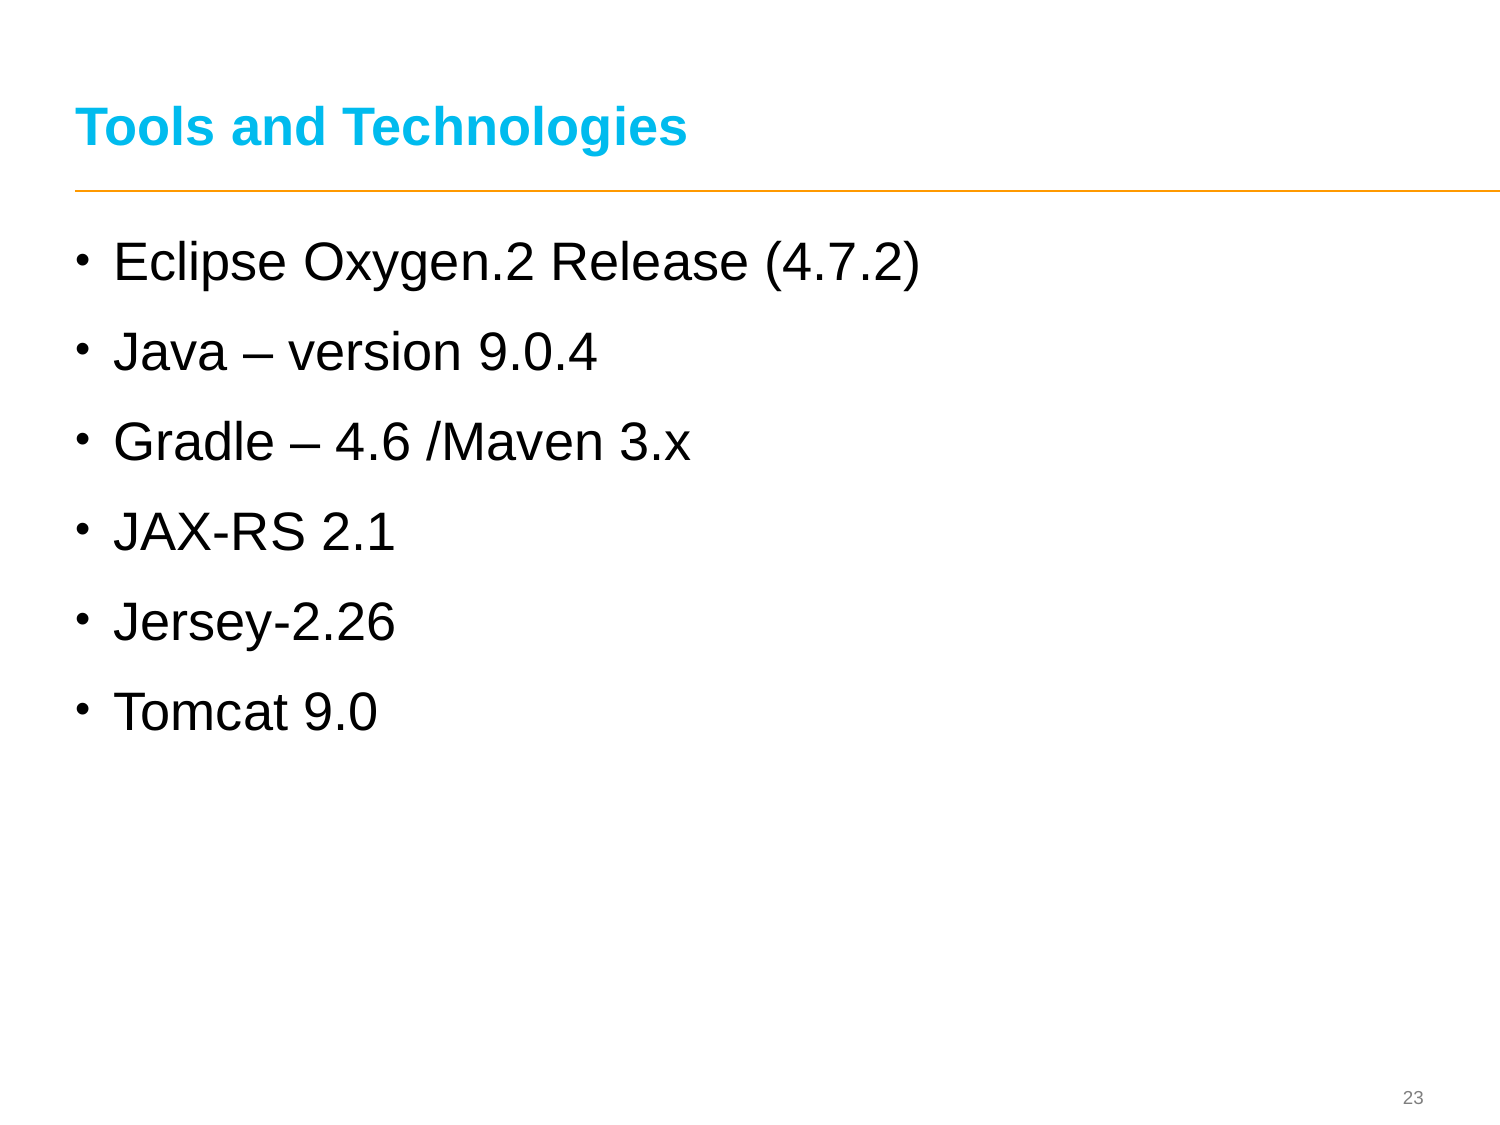

# Tools and Technologies
Eclipse Oxygen.2 Release (4.7.2)
Java – version 9.0.4
Gradle – 4.6 /Maven 3.x
JAX-RS 2.1
Jersey-2.26
Tomcat 9.0